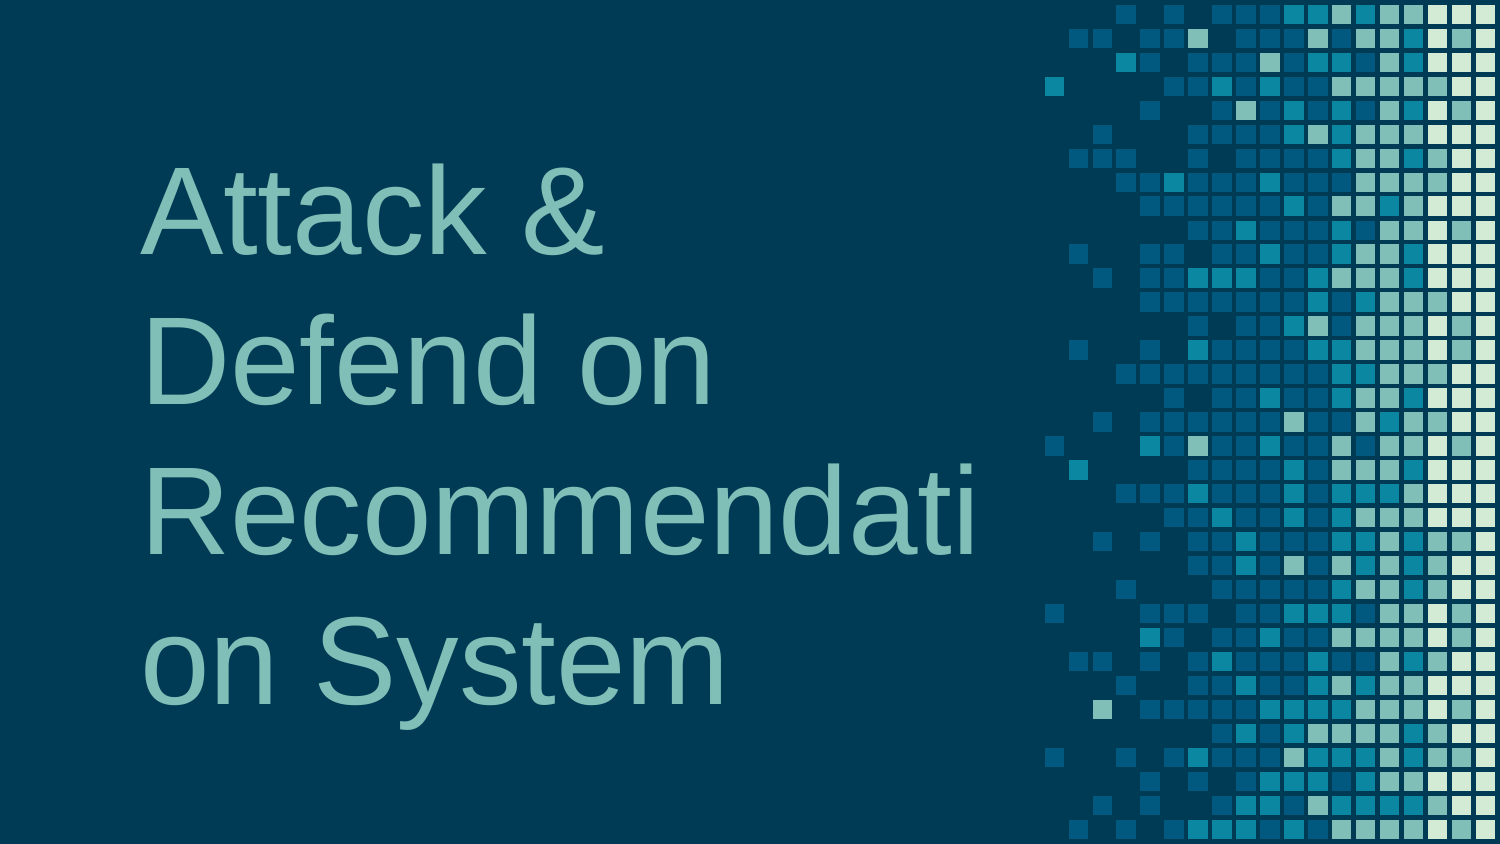

# Attack & Defend on Recommendation System